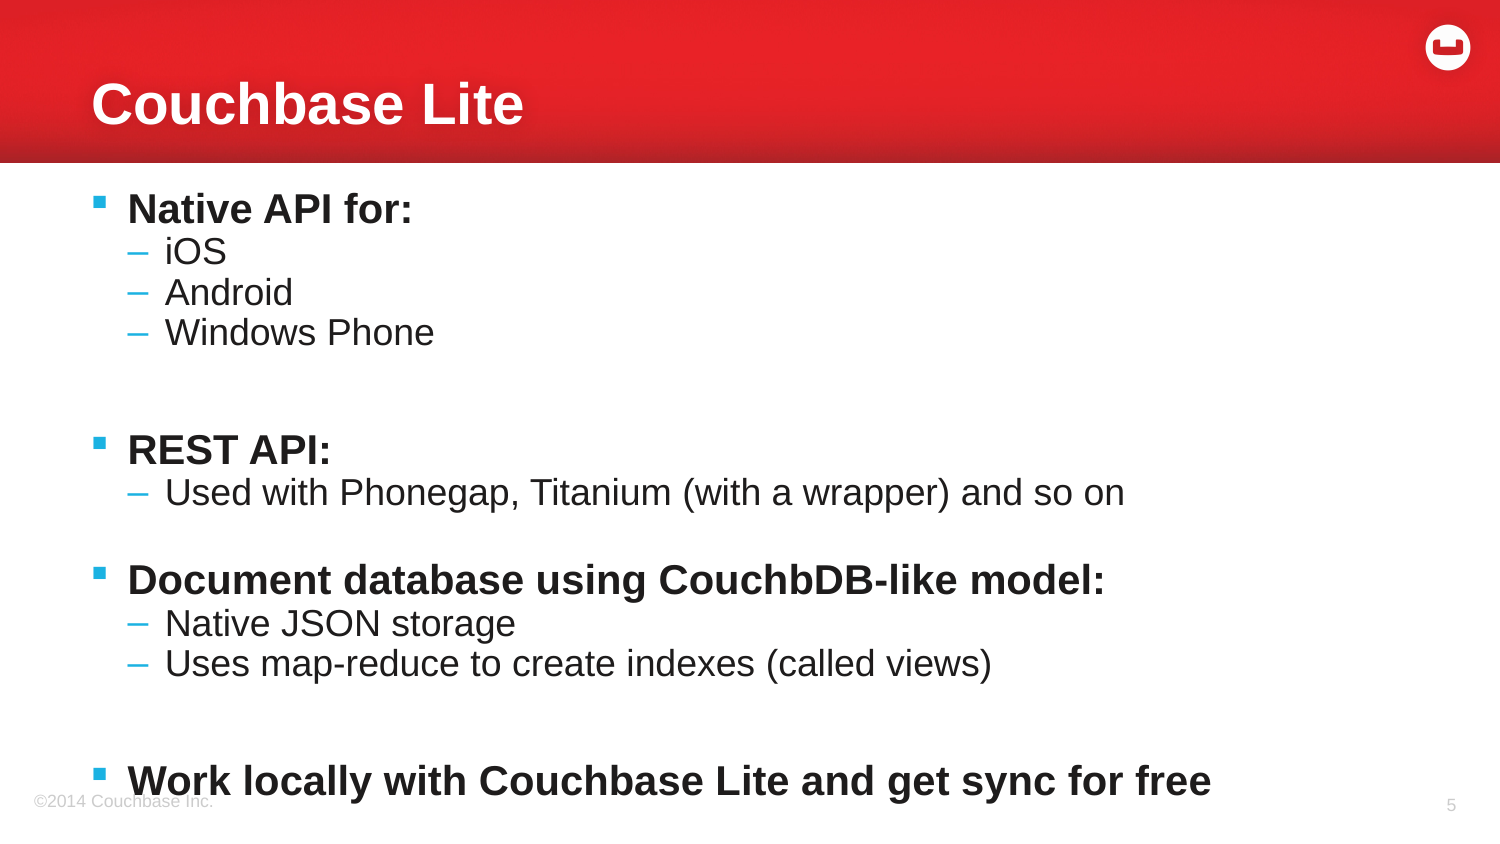

# Couchbase Lite
Native API for:
iOS
Android
Windows Phone

REST API:
Used with Phonegap, Titanium (with a wrapper) and so on

Document database using CouchbDB-like model:
Native JSON storage
Uses map-reduce to create indexes (called views)

Work locally with Couchbase Lite and get sync for free
5